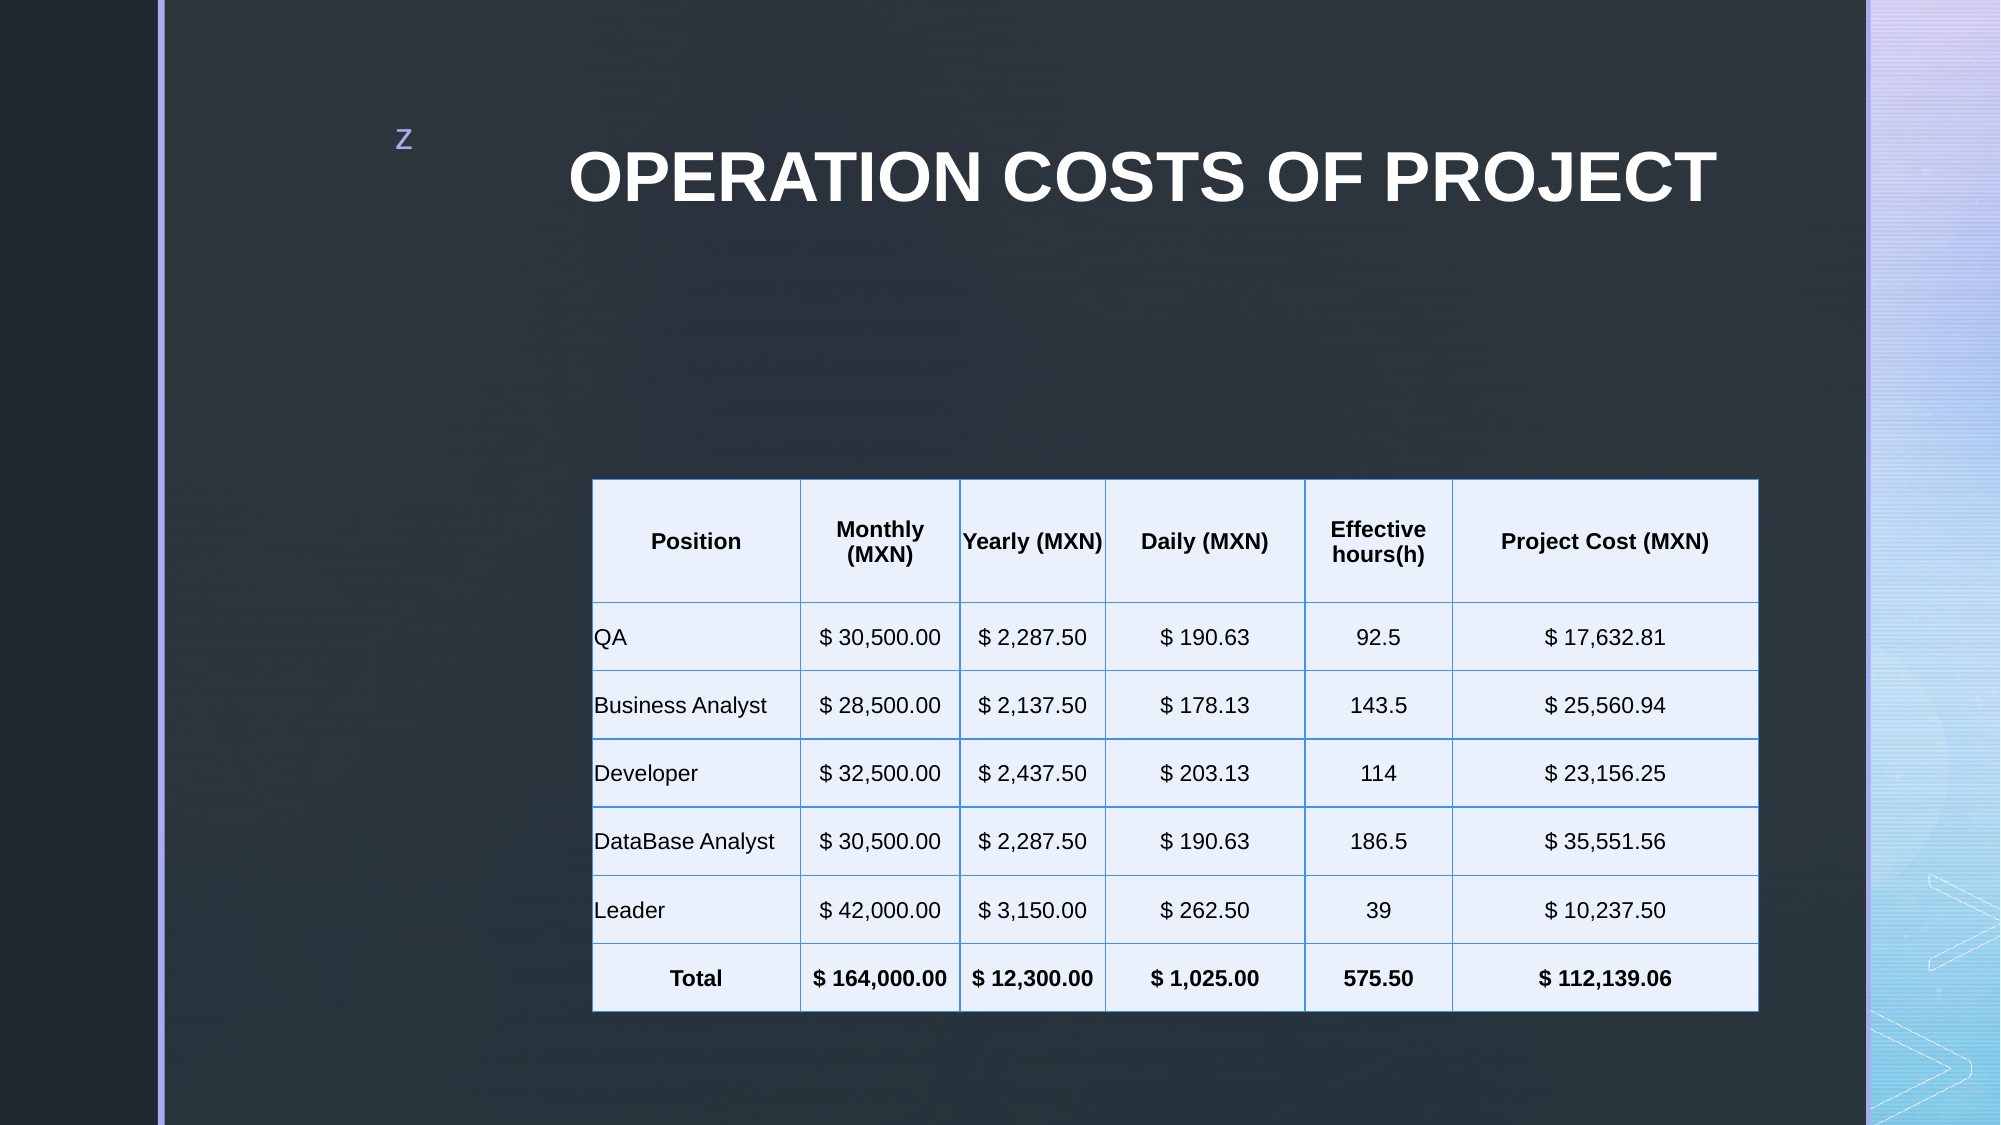

# Operation Costs of Project
| Position | Monthly (MXN) | Yearly (MXN) | Daily (MXN) | Effective hours(h) | Project Cost (MXN) |
| --- | --- | --- | --- | --- | --- |
| QA | $ 30,500.00 | $ 2,287.50 | $ 190.63 | 92.5 | $ 17,632.81 |
| Business Analyst | $ 28,500.00 | $ 2,137.50 | $ 178.13 | 143.5 | $ 25,560.94 |
| Developer | $ 32,500.00 | $ 2,437.50 | $ 203.13 | 114 | $ 23,156.25 |
| DataBase Analyst | $ 30,500.00 | $ 2,287.50 | $ 190.63 | 186.5 | $ 35,551.56 |
| Leader | $ 42,000.00 | $ 3,150.00 | $ 262.50 | 39 | $ 10,237.50 |
| Total | $ 164,000.00 | $ 12,300.00 | $ 1,025.00 | 575.50 | $ 112,139.06 |